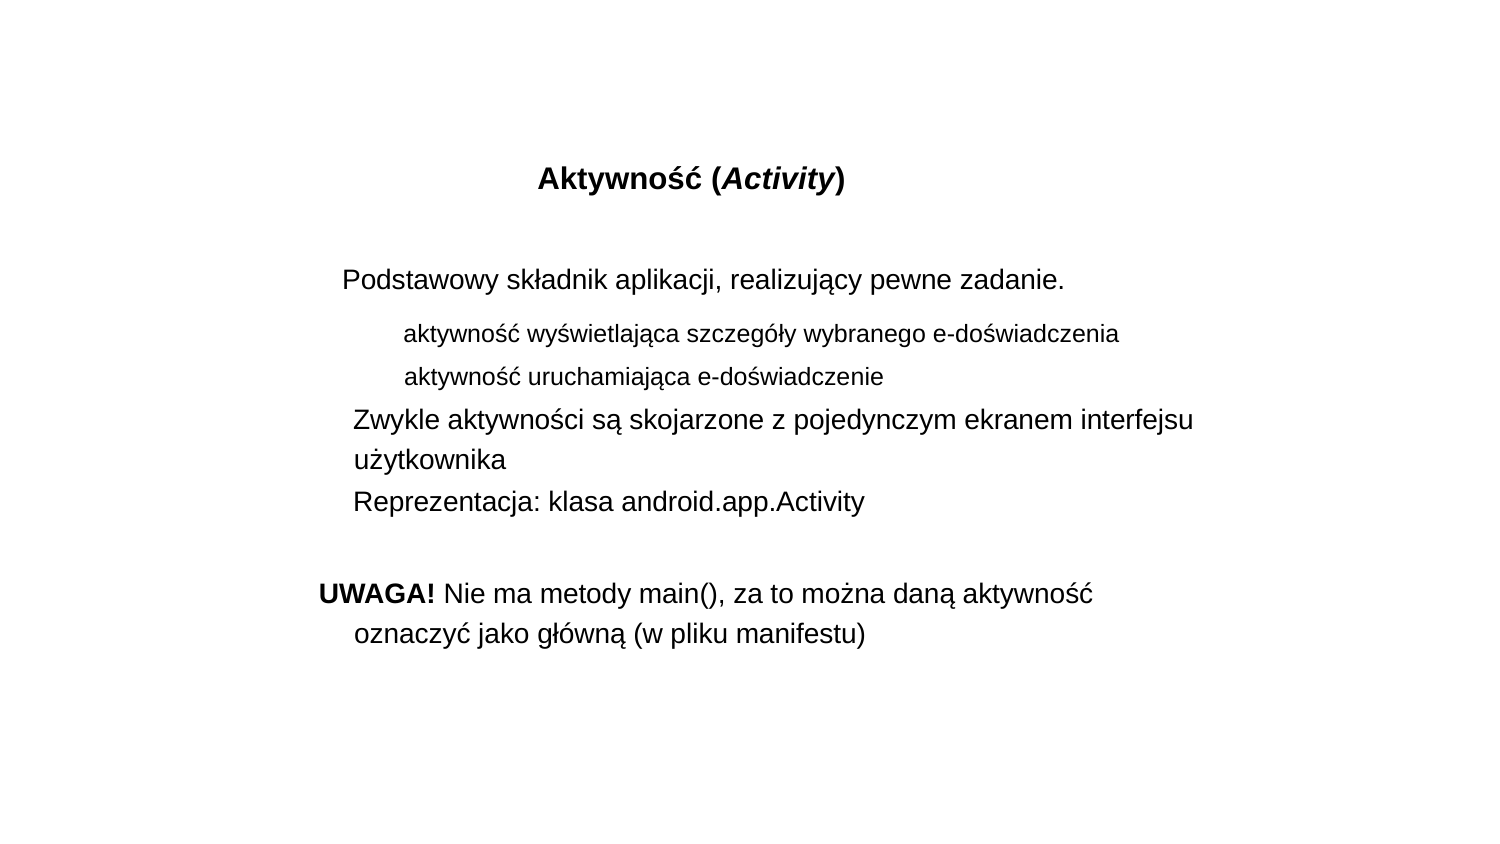

Aktywność (Activity)
Podstawowy składnik aplikacji, realizujący pewne zadanie.
aktywność wyświetlająca szczegóły wybranego e-doświadczenia aktywność uruchamiająca e-doświadczenie
Zwykle aktywności są skojarzone z pojedynczym ekranem interfejsu użytkownika
Reprezentacja: klasa android.app.Activity
UWAGA! Nie ma metody main(), za to można daną aktywność oznaczyć jako główną (w pliku manifestu)